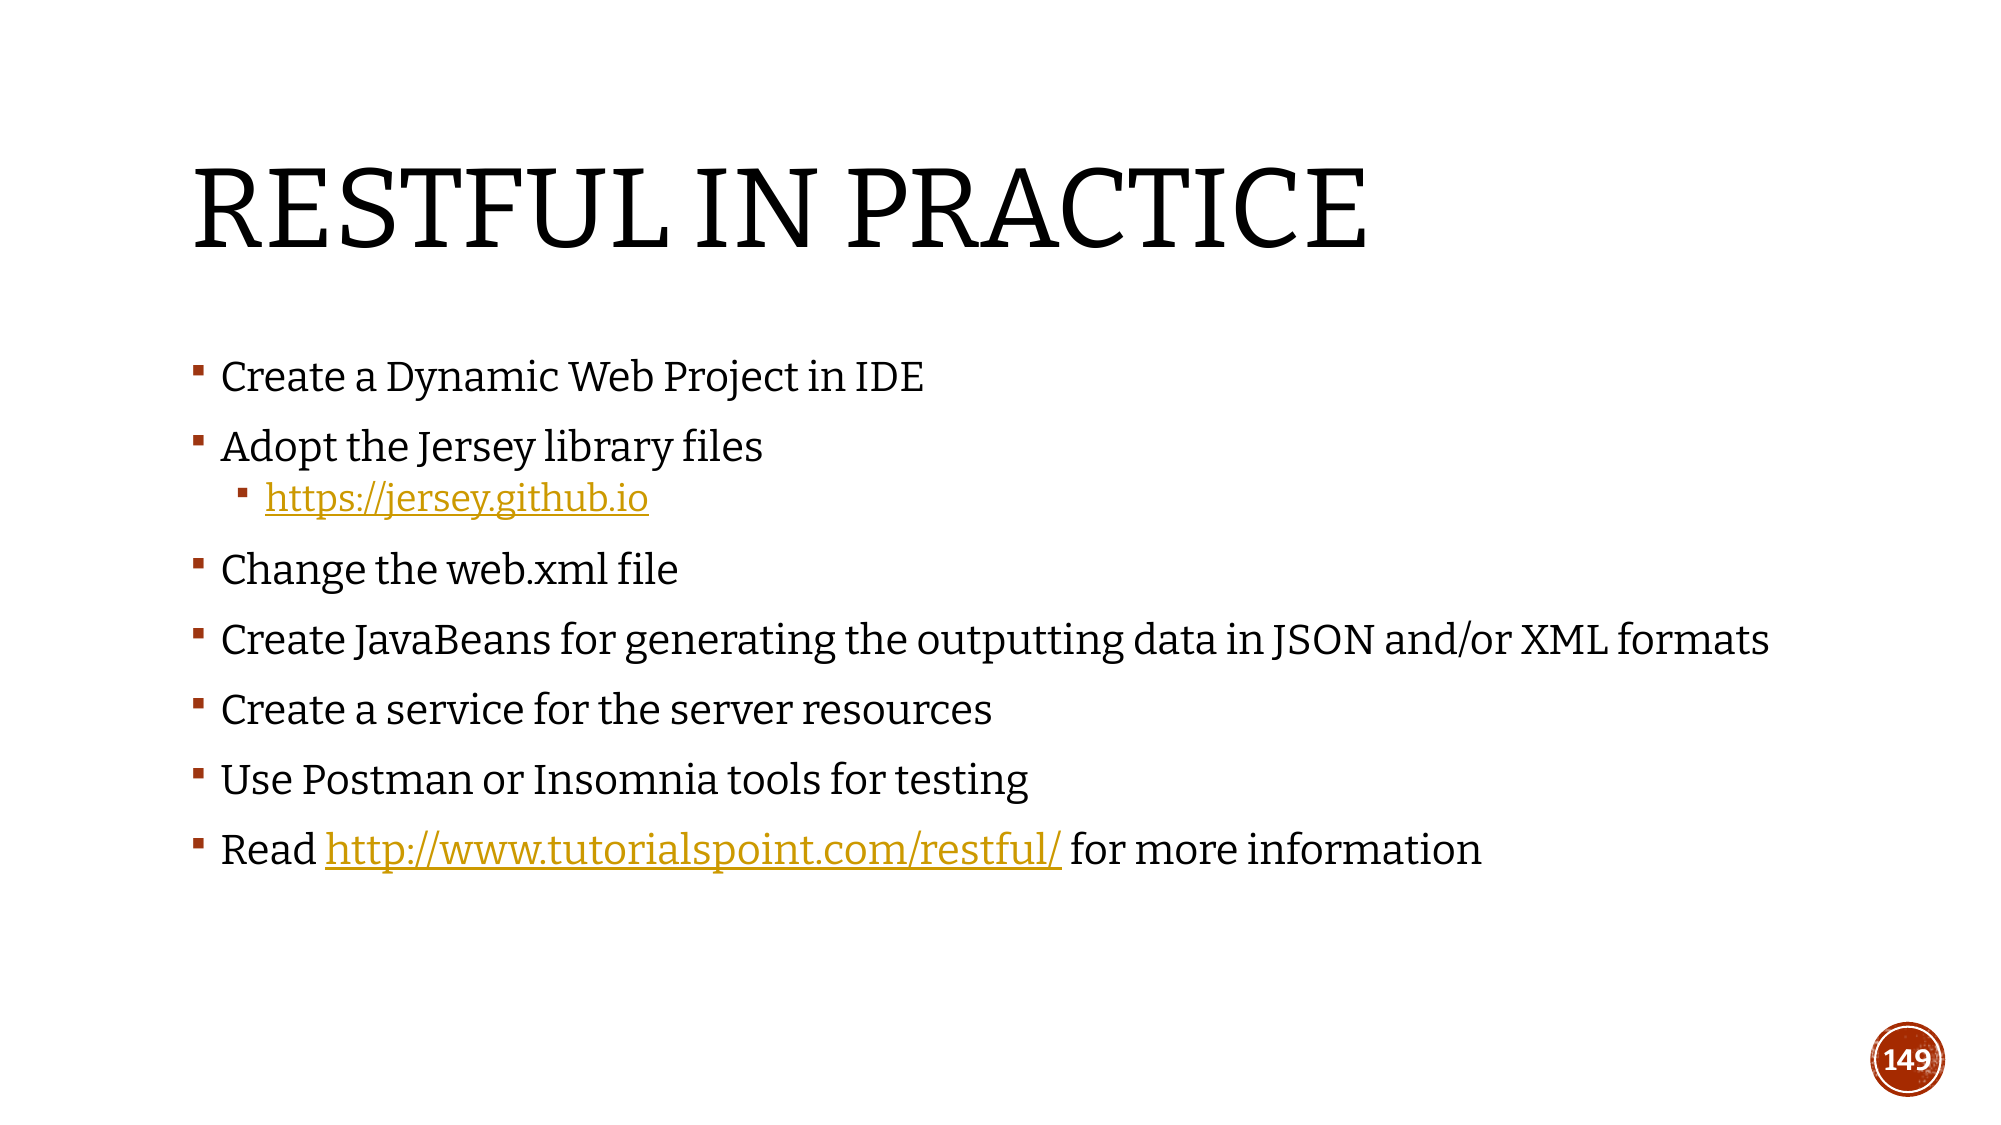

# RESTful in Practice
Create a Dynamic Web Project in IDE
Adopt the Jersey library files
https://jersey.github.io
Change the web.xml file
Create JavaBeans for generating the outputting data in JSON and/or XML formats
Create a service for the server resources
Use Postman or Insomnia tools for testing
Read http://www.tutorialspoint.com/restful/ for more information
149